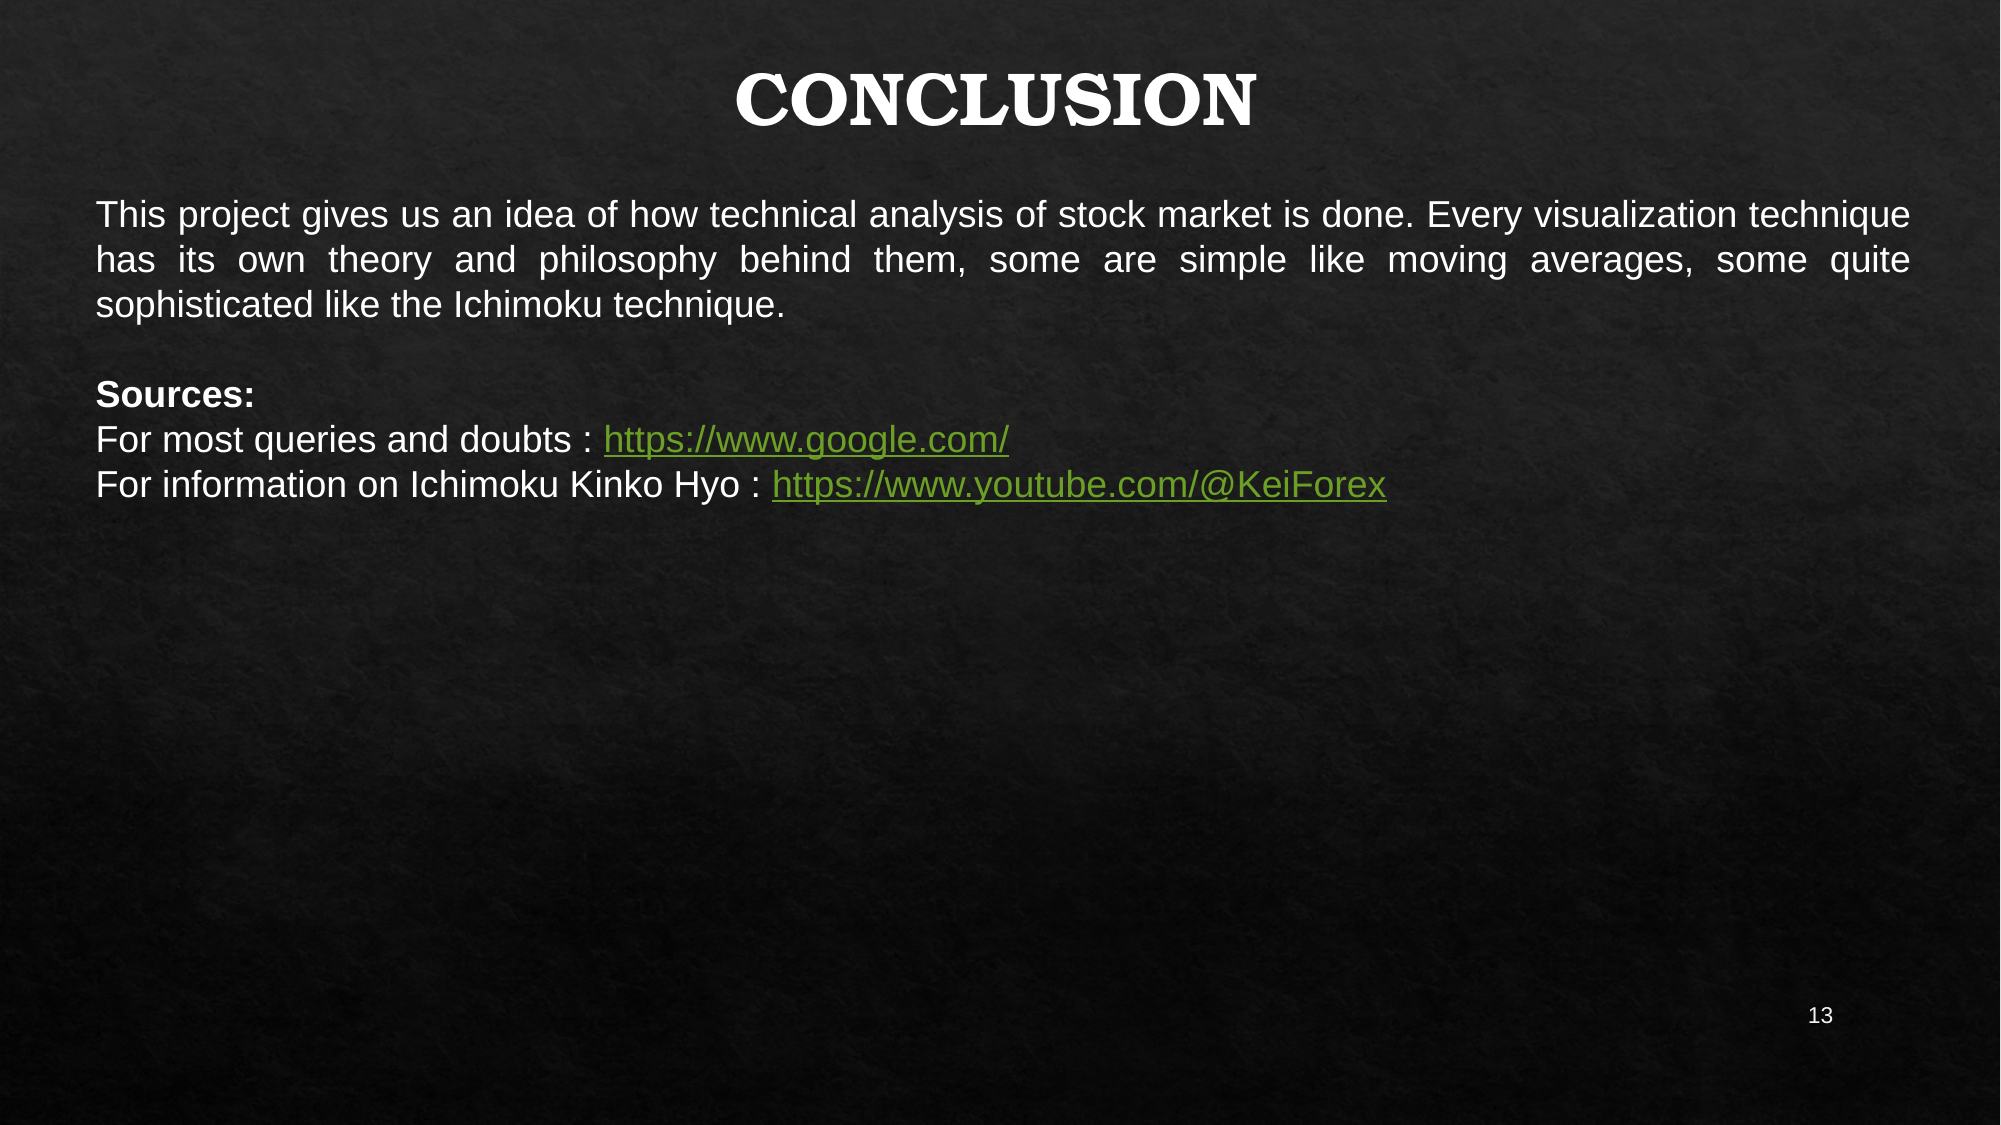

CONCLUSION
This project gives us an idea of how technical analysis of stock market is done. Every visualization technique has its own theory and philosophy behind them, some are simple like moving averages, some quite sophisticated like the Ichimoku technique.

Sources:
For most queries and doubts : https://www.google.com/
For information on Ichimoku Kinko Hyo : https://www.youtube.com/@KeiForex

13